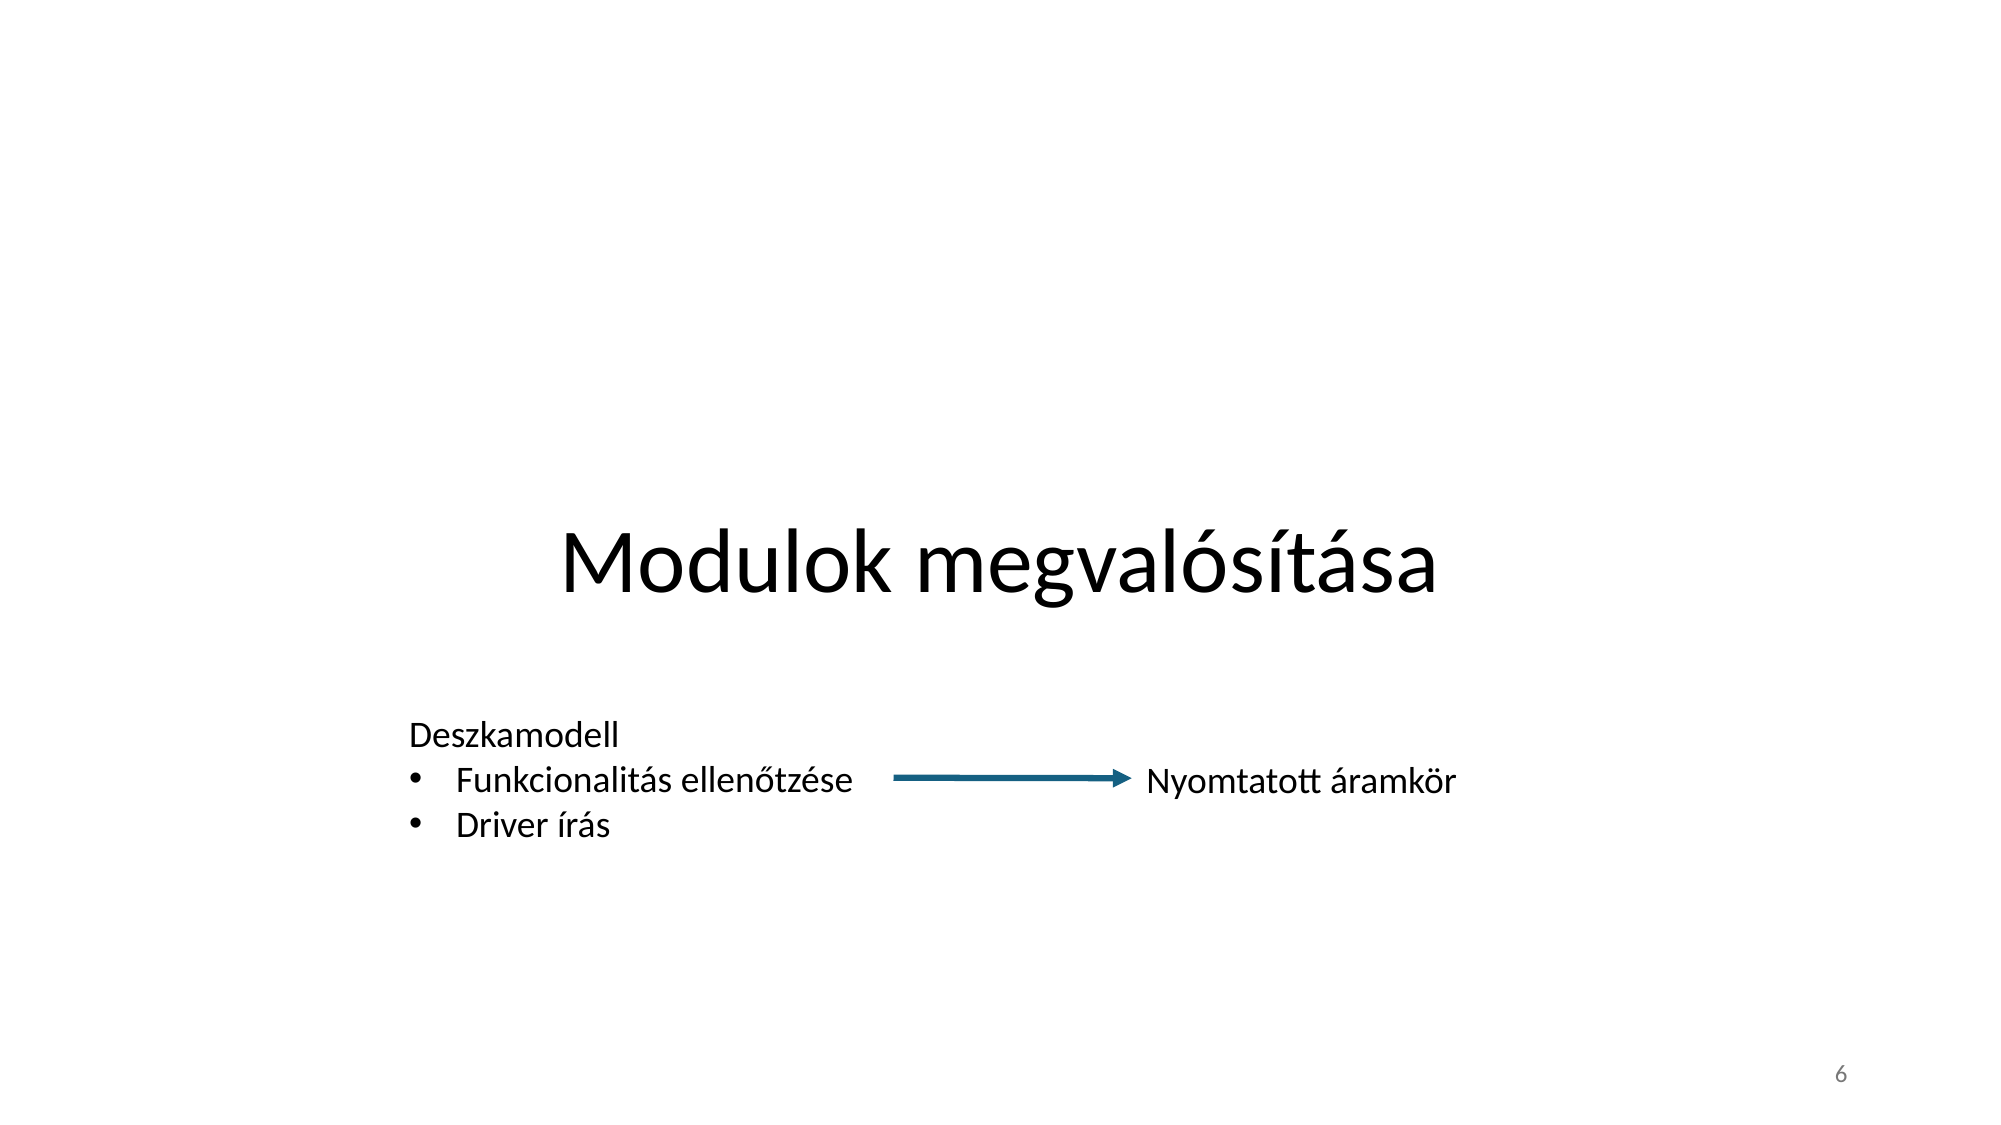

# Modulok megvalósítása
Deszkamodell
Funkcionalitás ellenőtzése
Driver írás
Nyomtatott áramkör
6